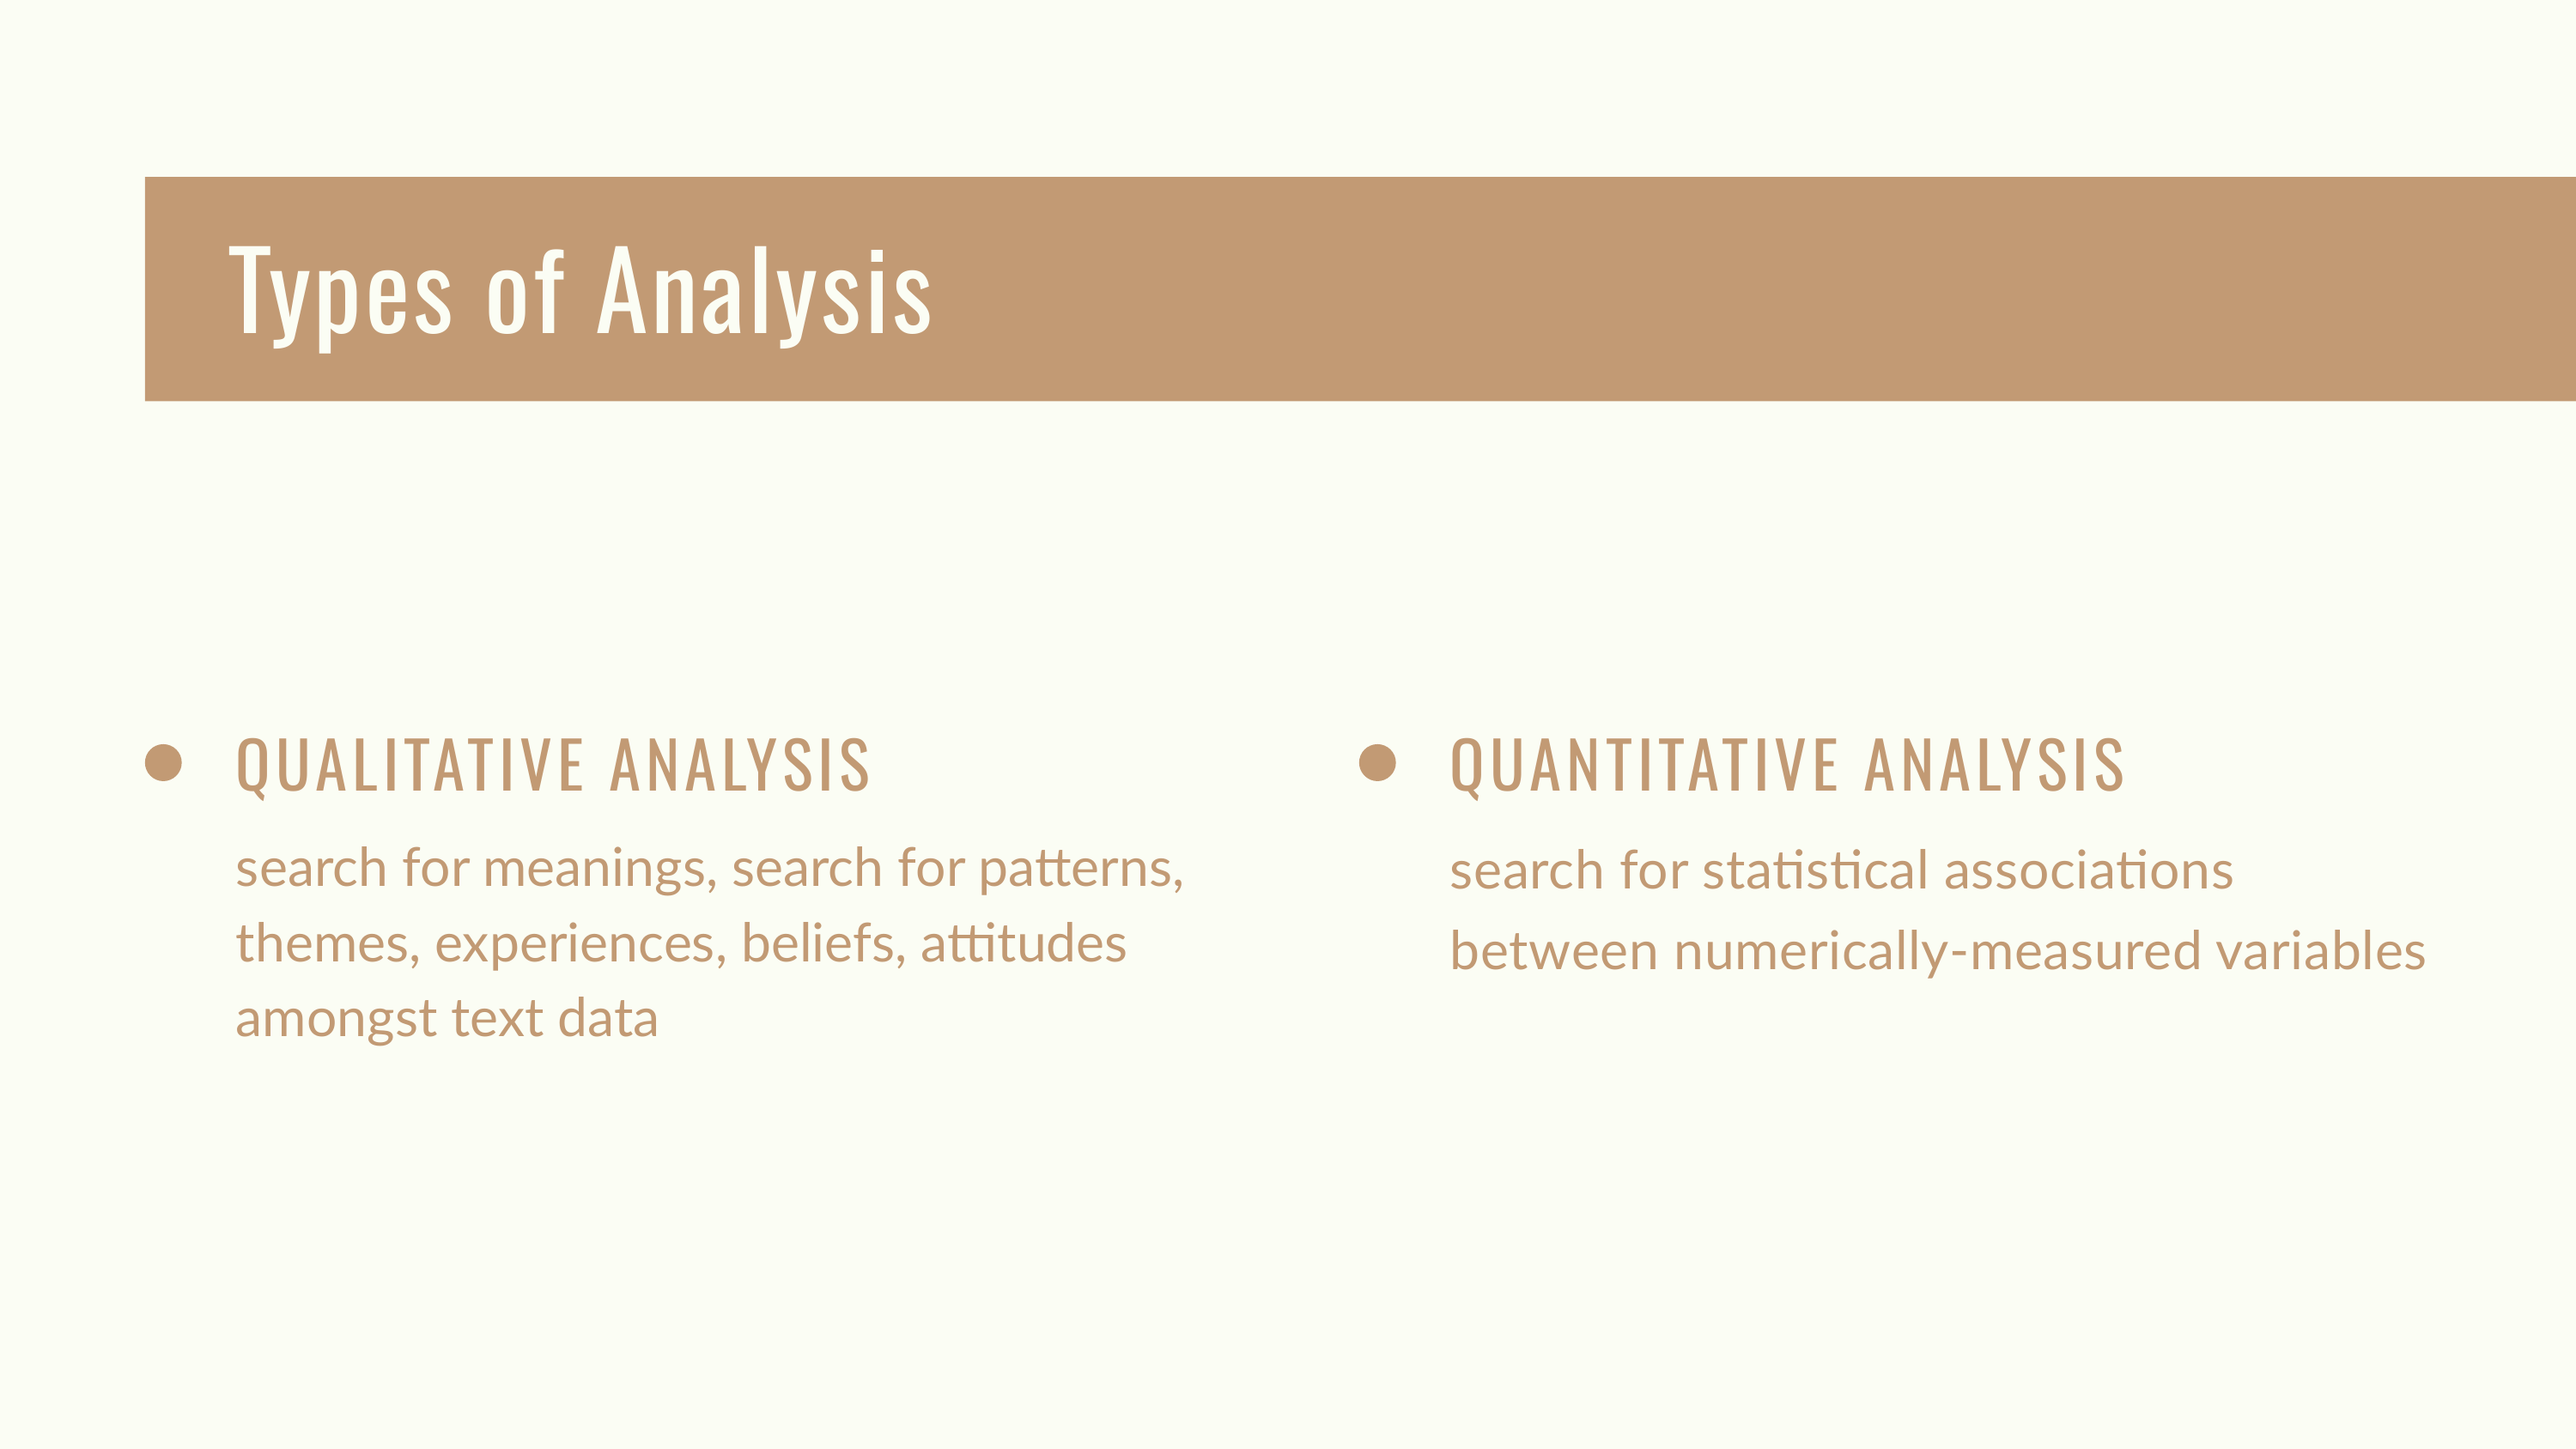

Types of Analysis
QUALITATIVE ANALYSIS
search for meanings, search for patterns, themes, experiences, beliefs, attitudes amongst text data
QUANTITATIVE ANALYSIS
search for statistical associations between numerically-measured variables